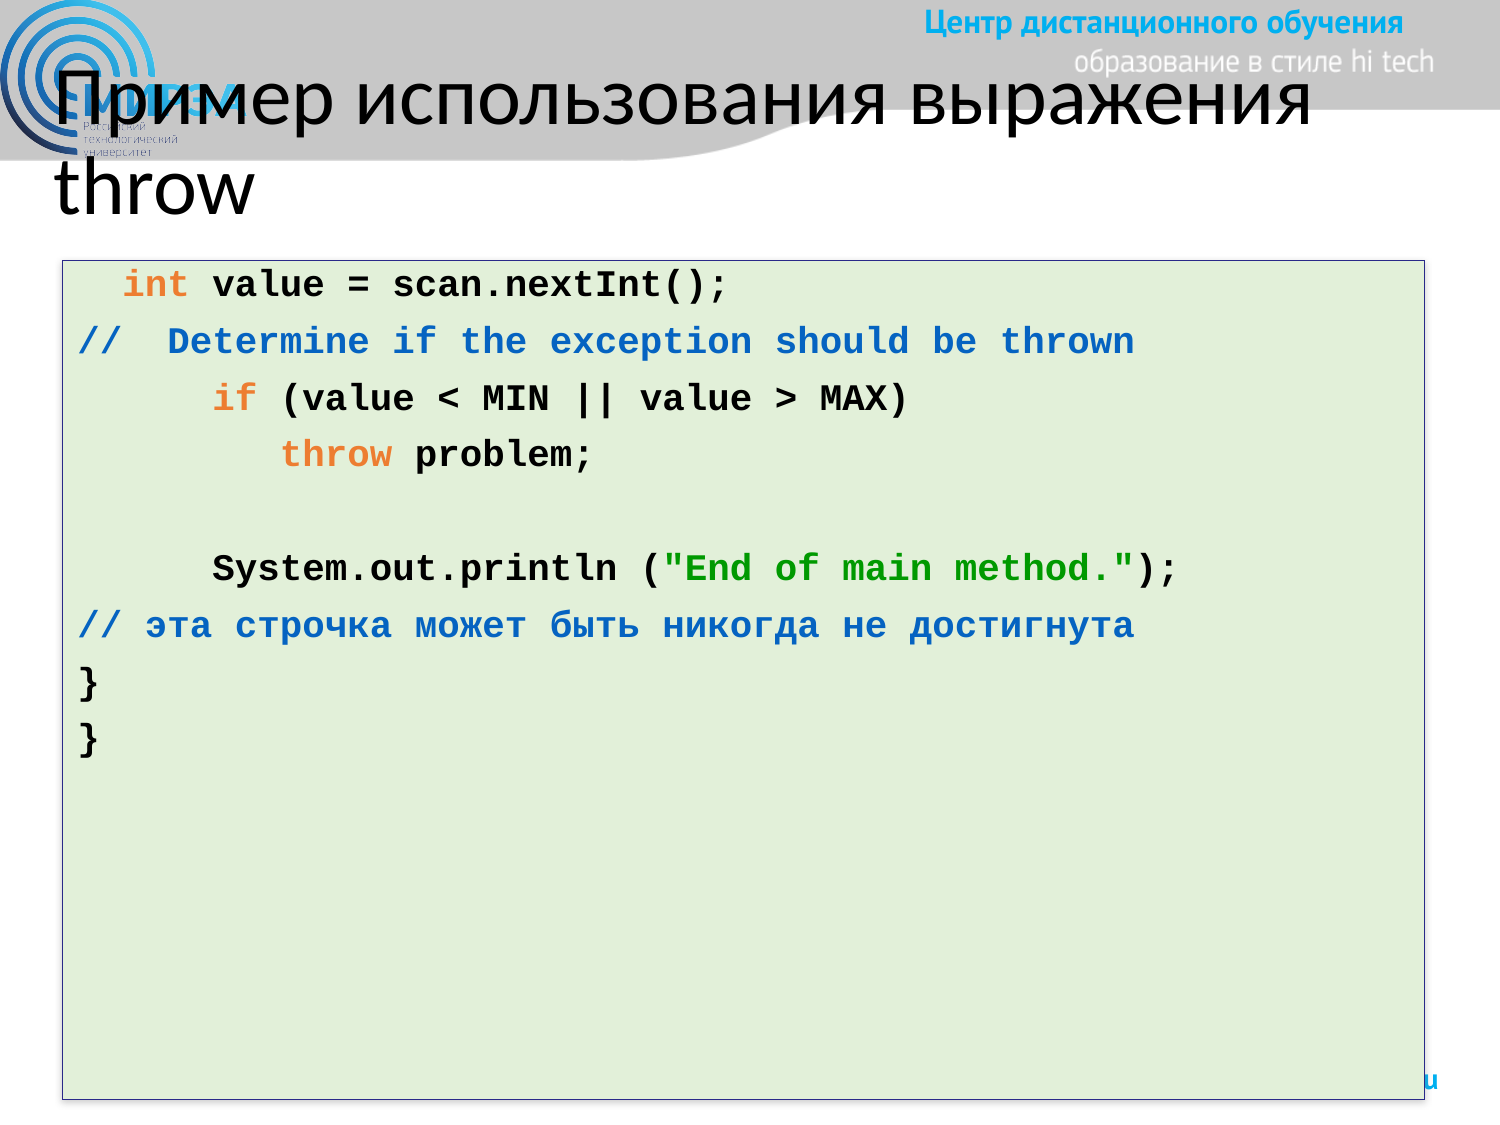

# Пример использования выражения throw
  int value = scan.nextInt();
//  Determine if the exception should be thrown
      if (value < MIN || value > MAX)
         throw problem;

      System.out.println ("End of main method.");
// эта строчка может быть никогда не достигнута
}
}

10-85